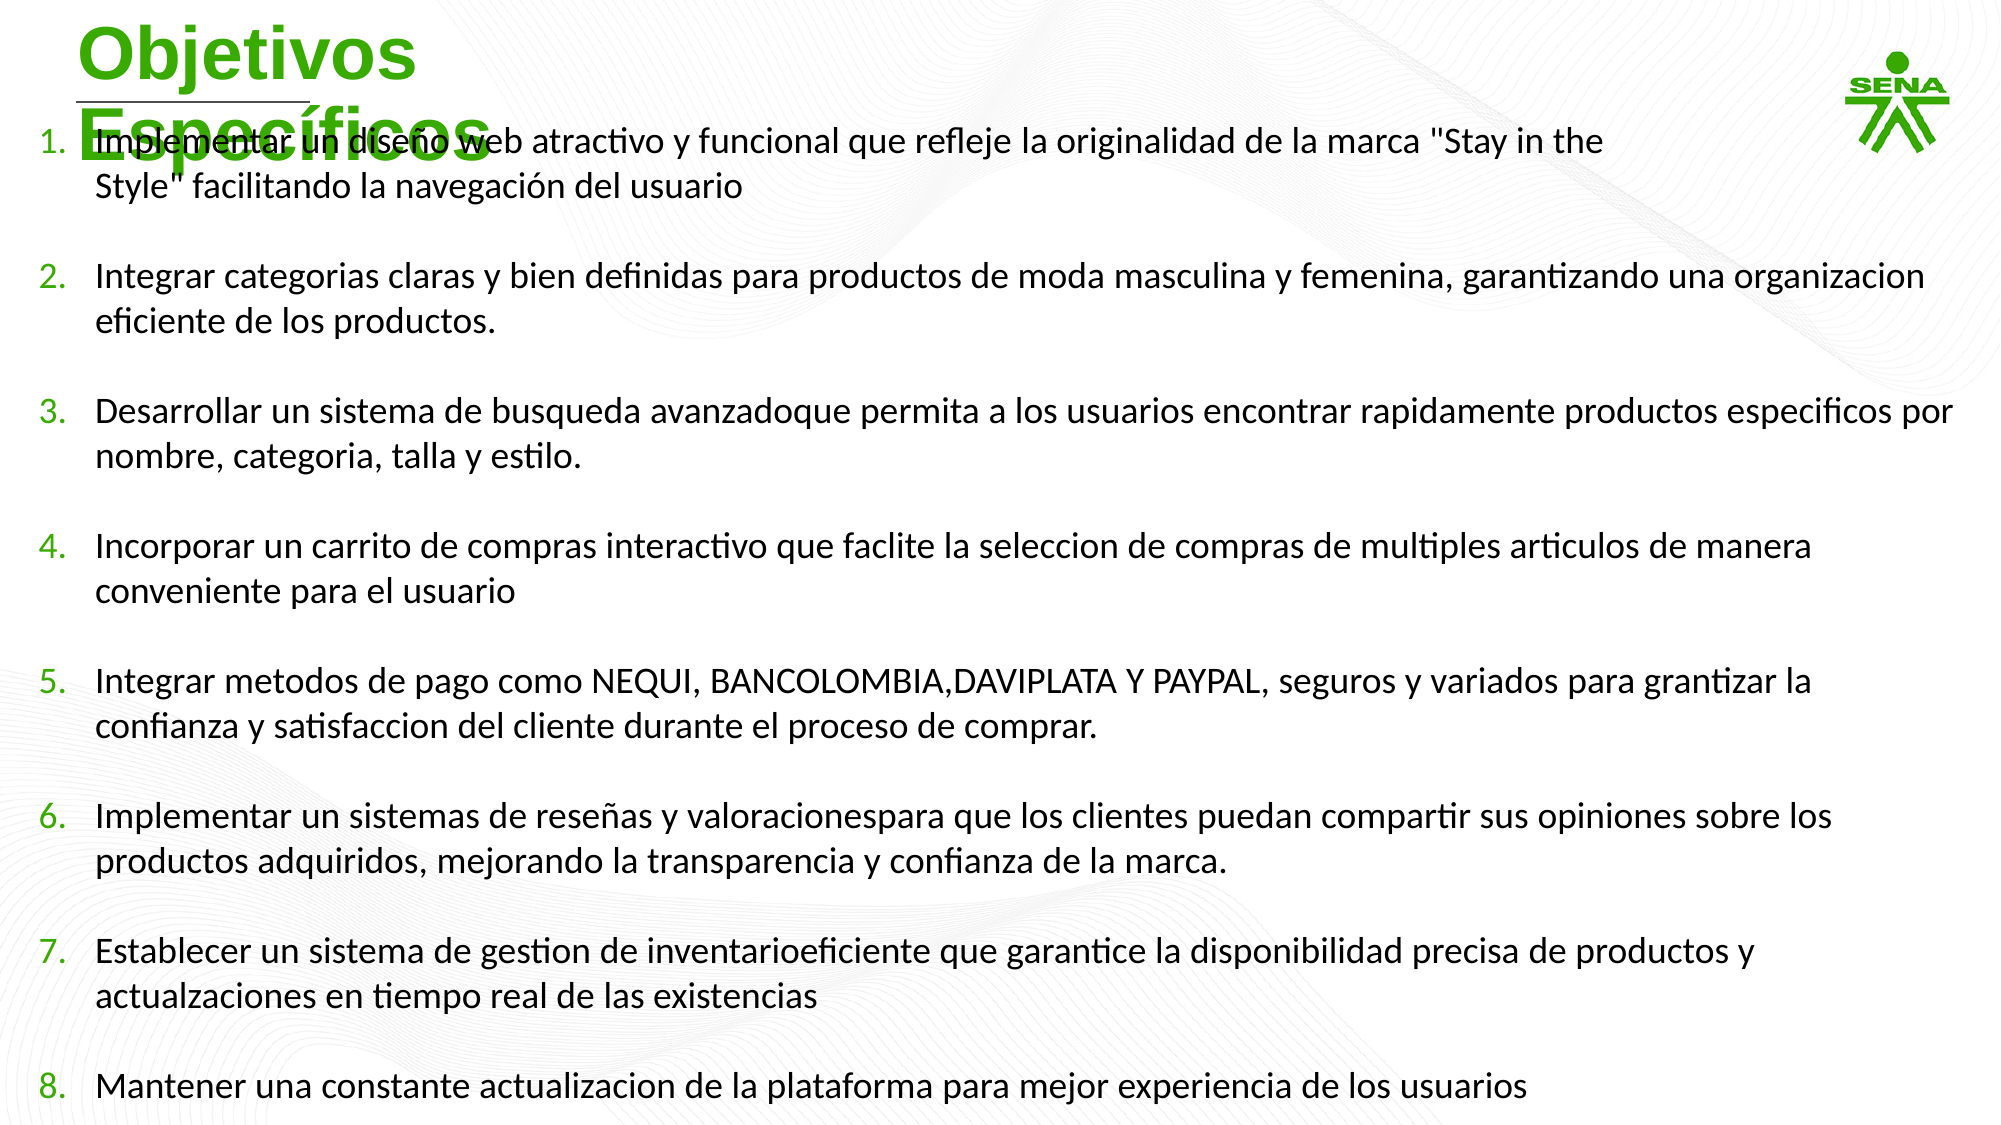

Objetivos Específicos

Implementar un diseño web atractivo y funcional que refleje la originalidad de la marca "Stay in the  Style" facilitando la navegación del usuario

Integrar categorias claras y bien definidas para productos de moda masculina y femenina, garantizando una organizacion eficiente de los productos.

Desarrollar un sistema de busqueda avanzadoque permita a los usuarios encontrar rapidamente productos especificos por nombre, categoria, talla y estilo.

Incorporar un carrito de compras interactivo que faclite la seleccion de compras de multiples articulos de manera conveniente para el usuario

Integrar metodos de pago como NEQUI, BANCOLOMBIA,DAVIPLATA Y PAYPAL, seguros y variados para grantizar la confianza y satisfaccion del cliente durante el proceso de comprar.

Implementar un sistemas de reseñas y valoracionespara que los clientes puedan compartir sus opiniones sobre los productos adquiridos, mejorando la transparencia y confianza de la marca.

Establecer un sistema de gestion de inventarioeficiente que garantice la disponibilidad precisa de productos y actualzaciones en tiempo real de las existencias

Mantener una constante actualizacion de la plataforma para mejor experiencia de los usuarios